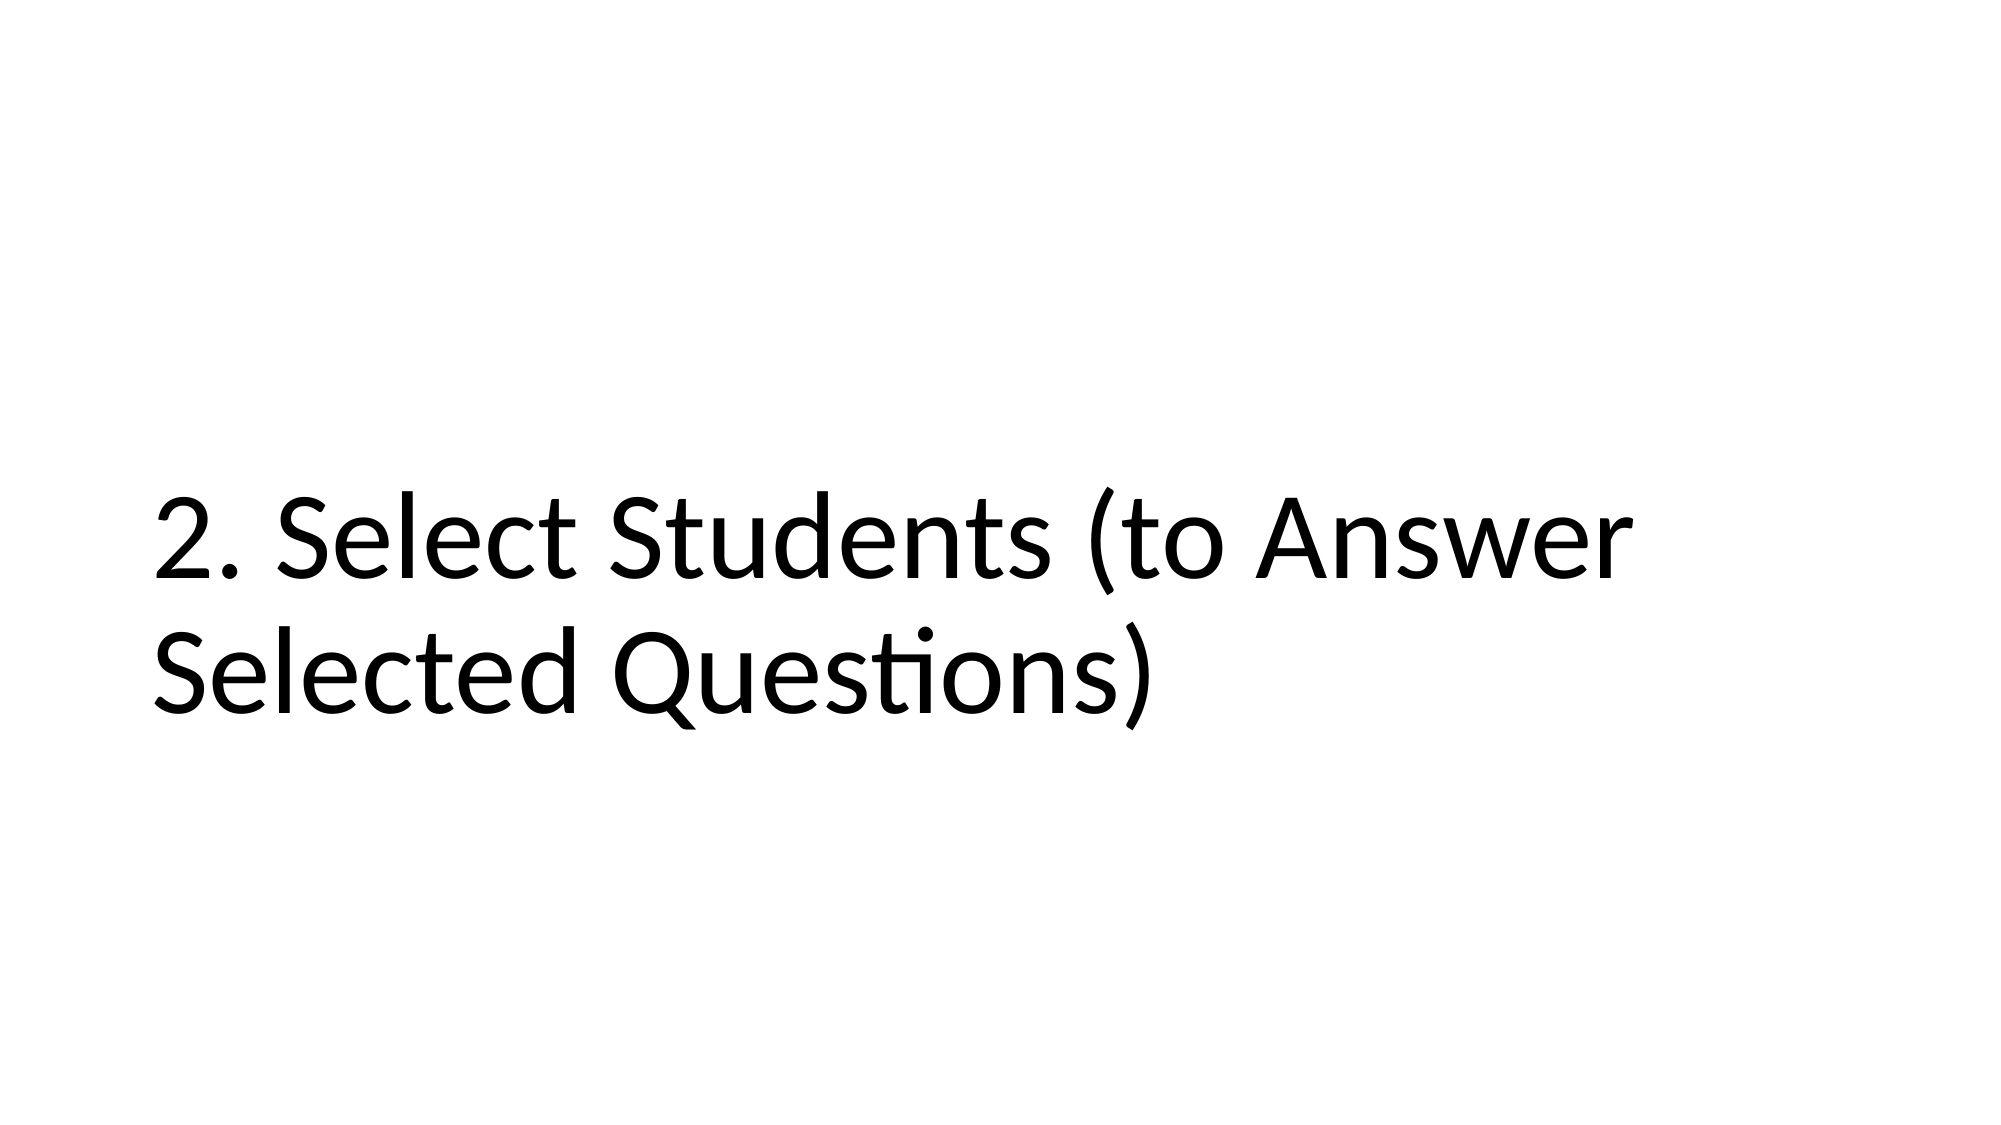

# 2. Select Students (to Answer Selected Questions)